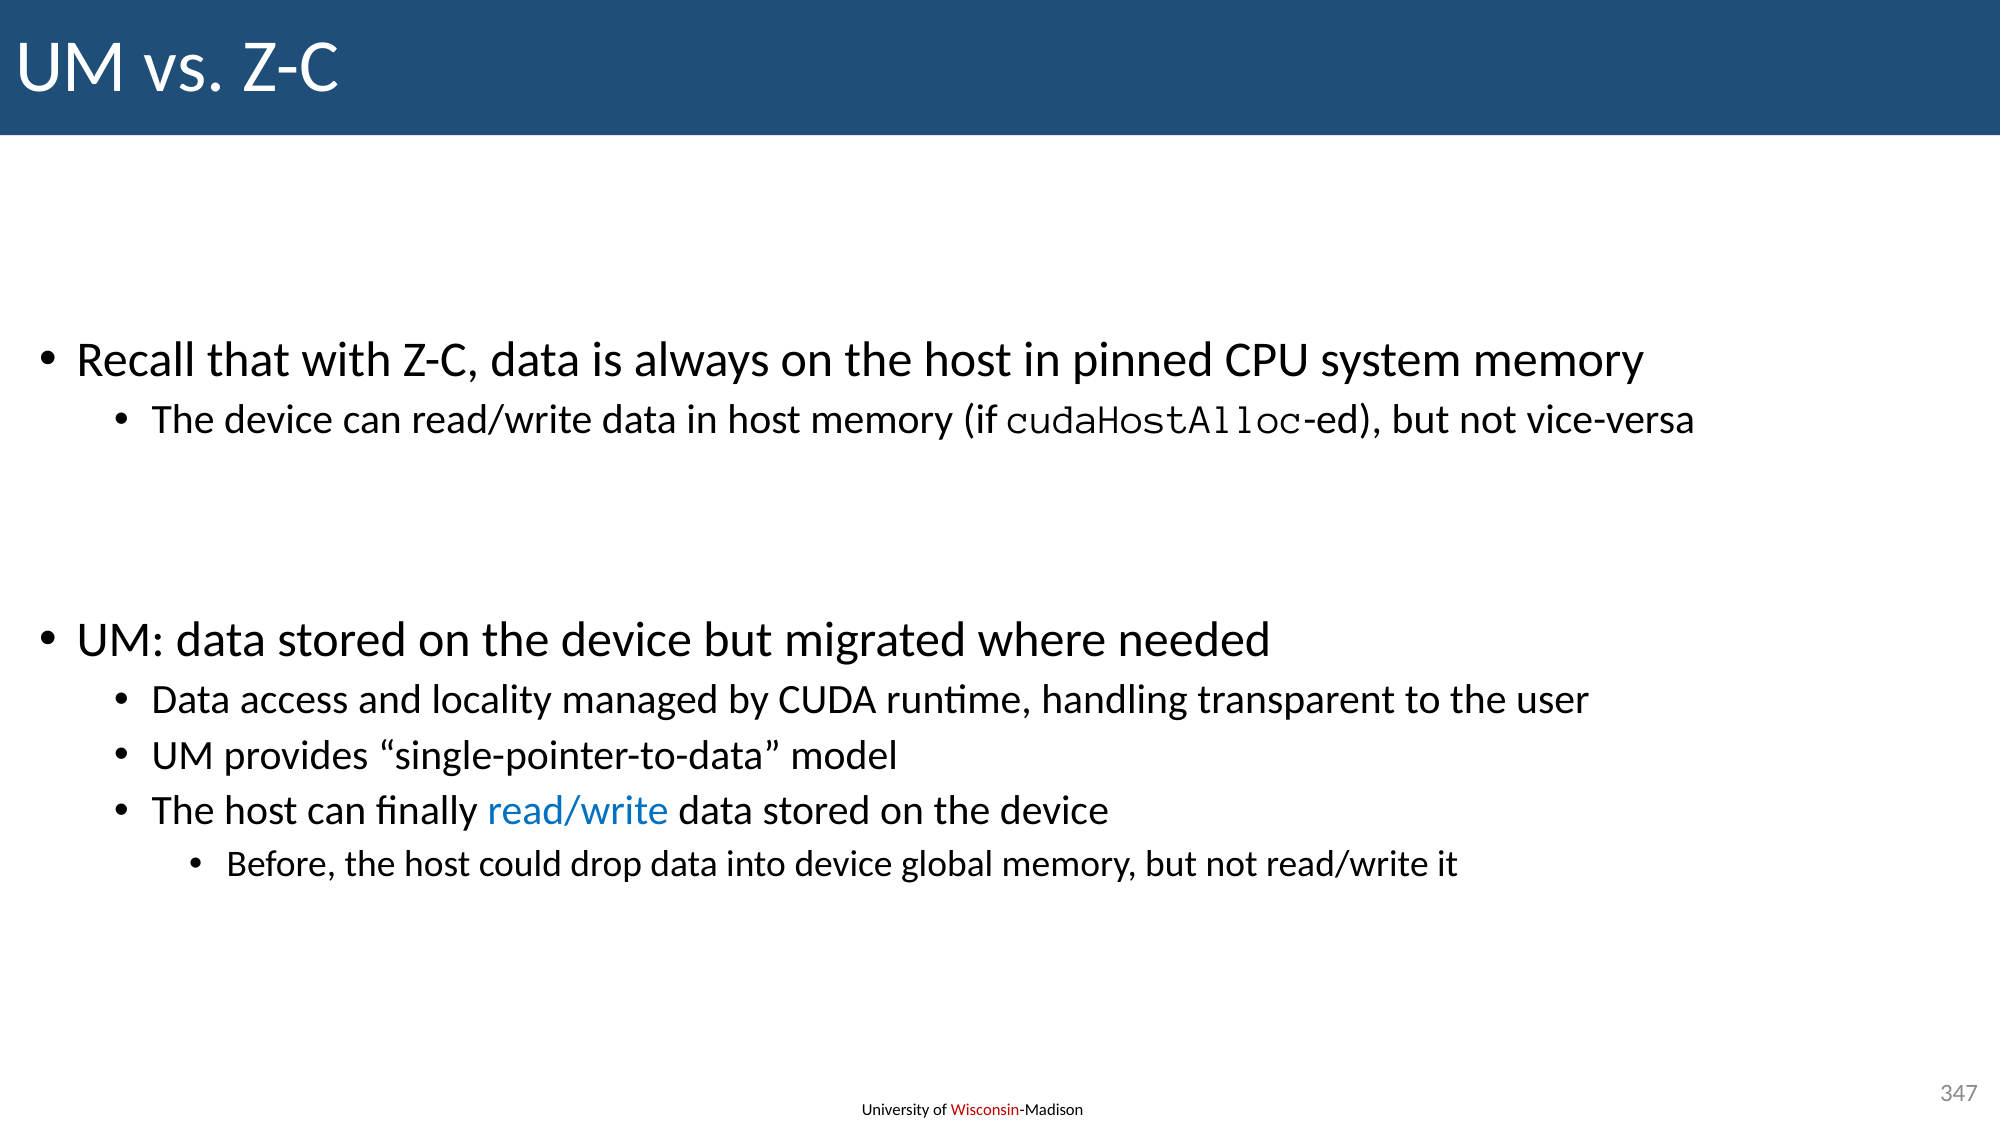

# UM vs. Z-C

Recall that with Z-C, data is always on the host in pinned CPU system memory
The device can read/write data in host memory (if cudaHostAlloc-ed), but not vice-versa

UM: data stored on the device but migrated where needed
Data access and locality managed by CUDA runtime, handling transparent to the user
UM provides “single-pointer-to-data” model
The host can finally read/write data stored on the device
Before, the host could drop data into device global memory, but not read/write it

347